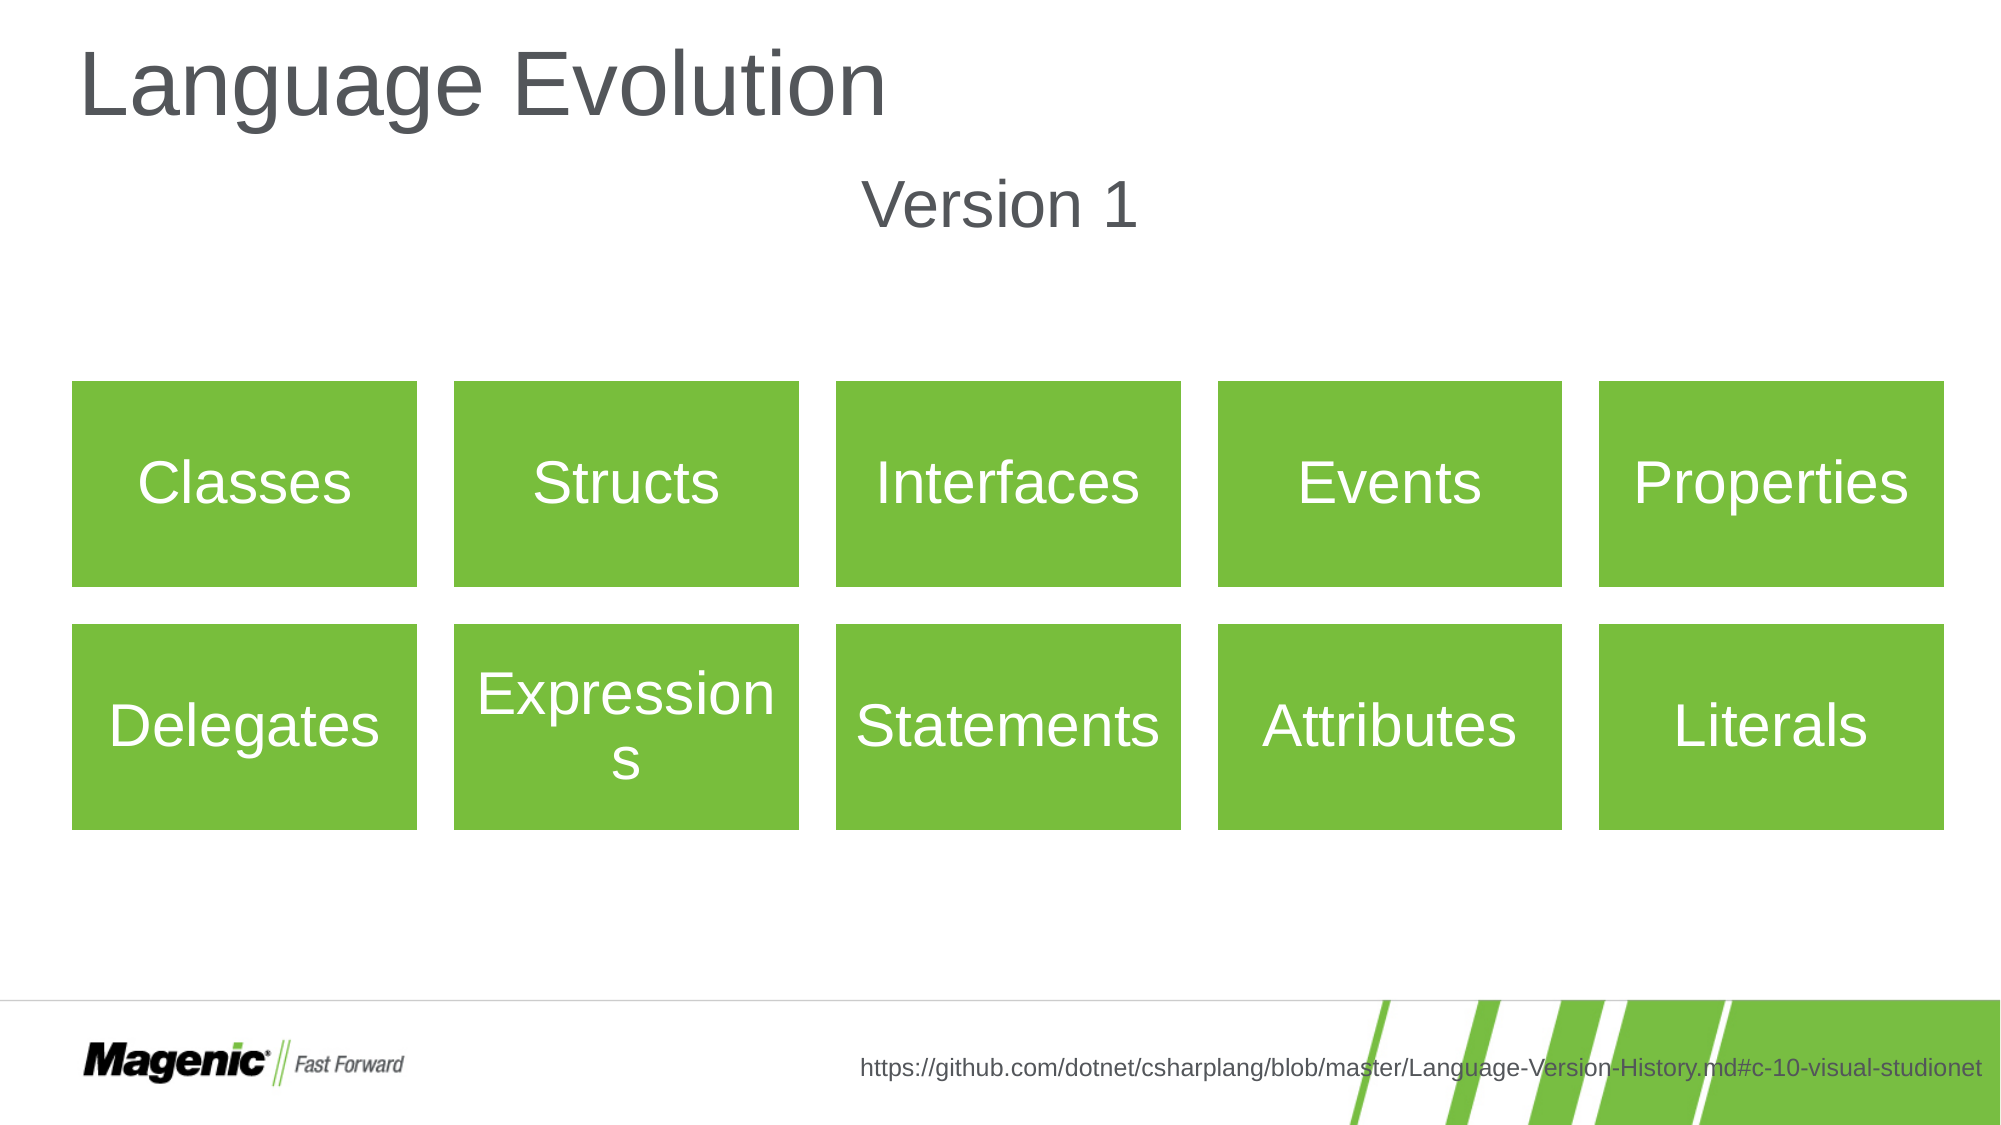

# Language Evolution
Version 1
Classes
Structs
Interfaces
Events
Properties
Delegates
Expressions
Statements
Attributes
Literals
https://github.com/dotnet/csharplang/blob/master/Language-Version-History.md#c-10-visual-studionet